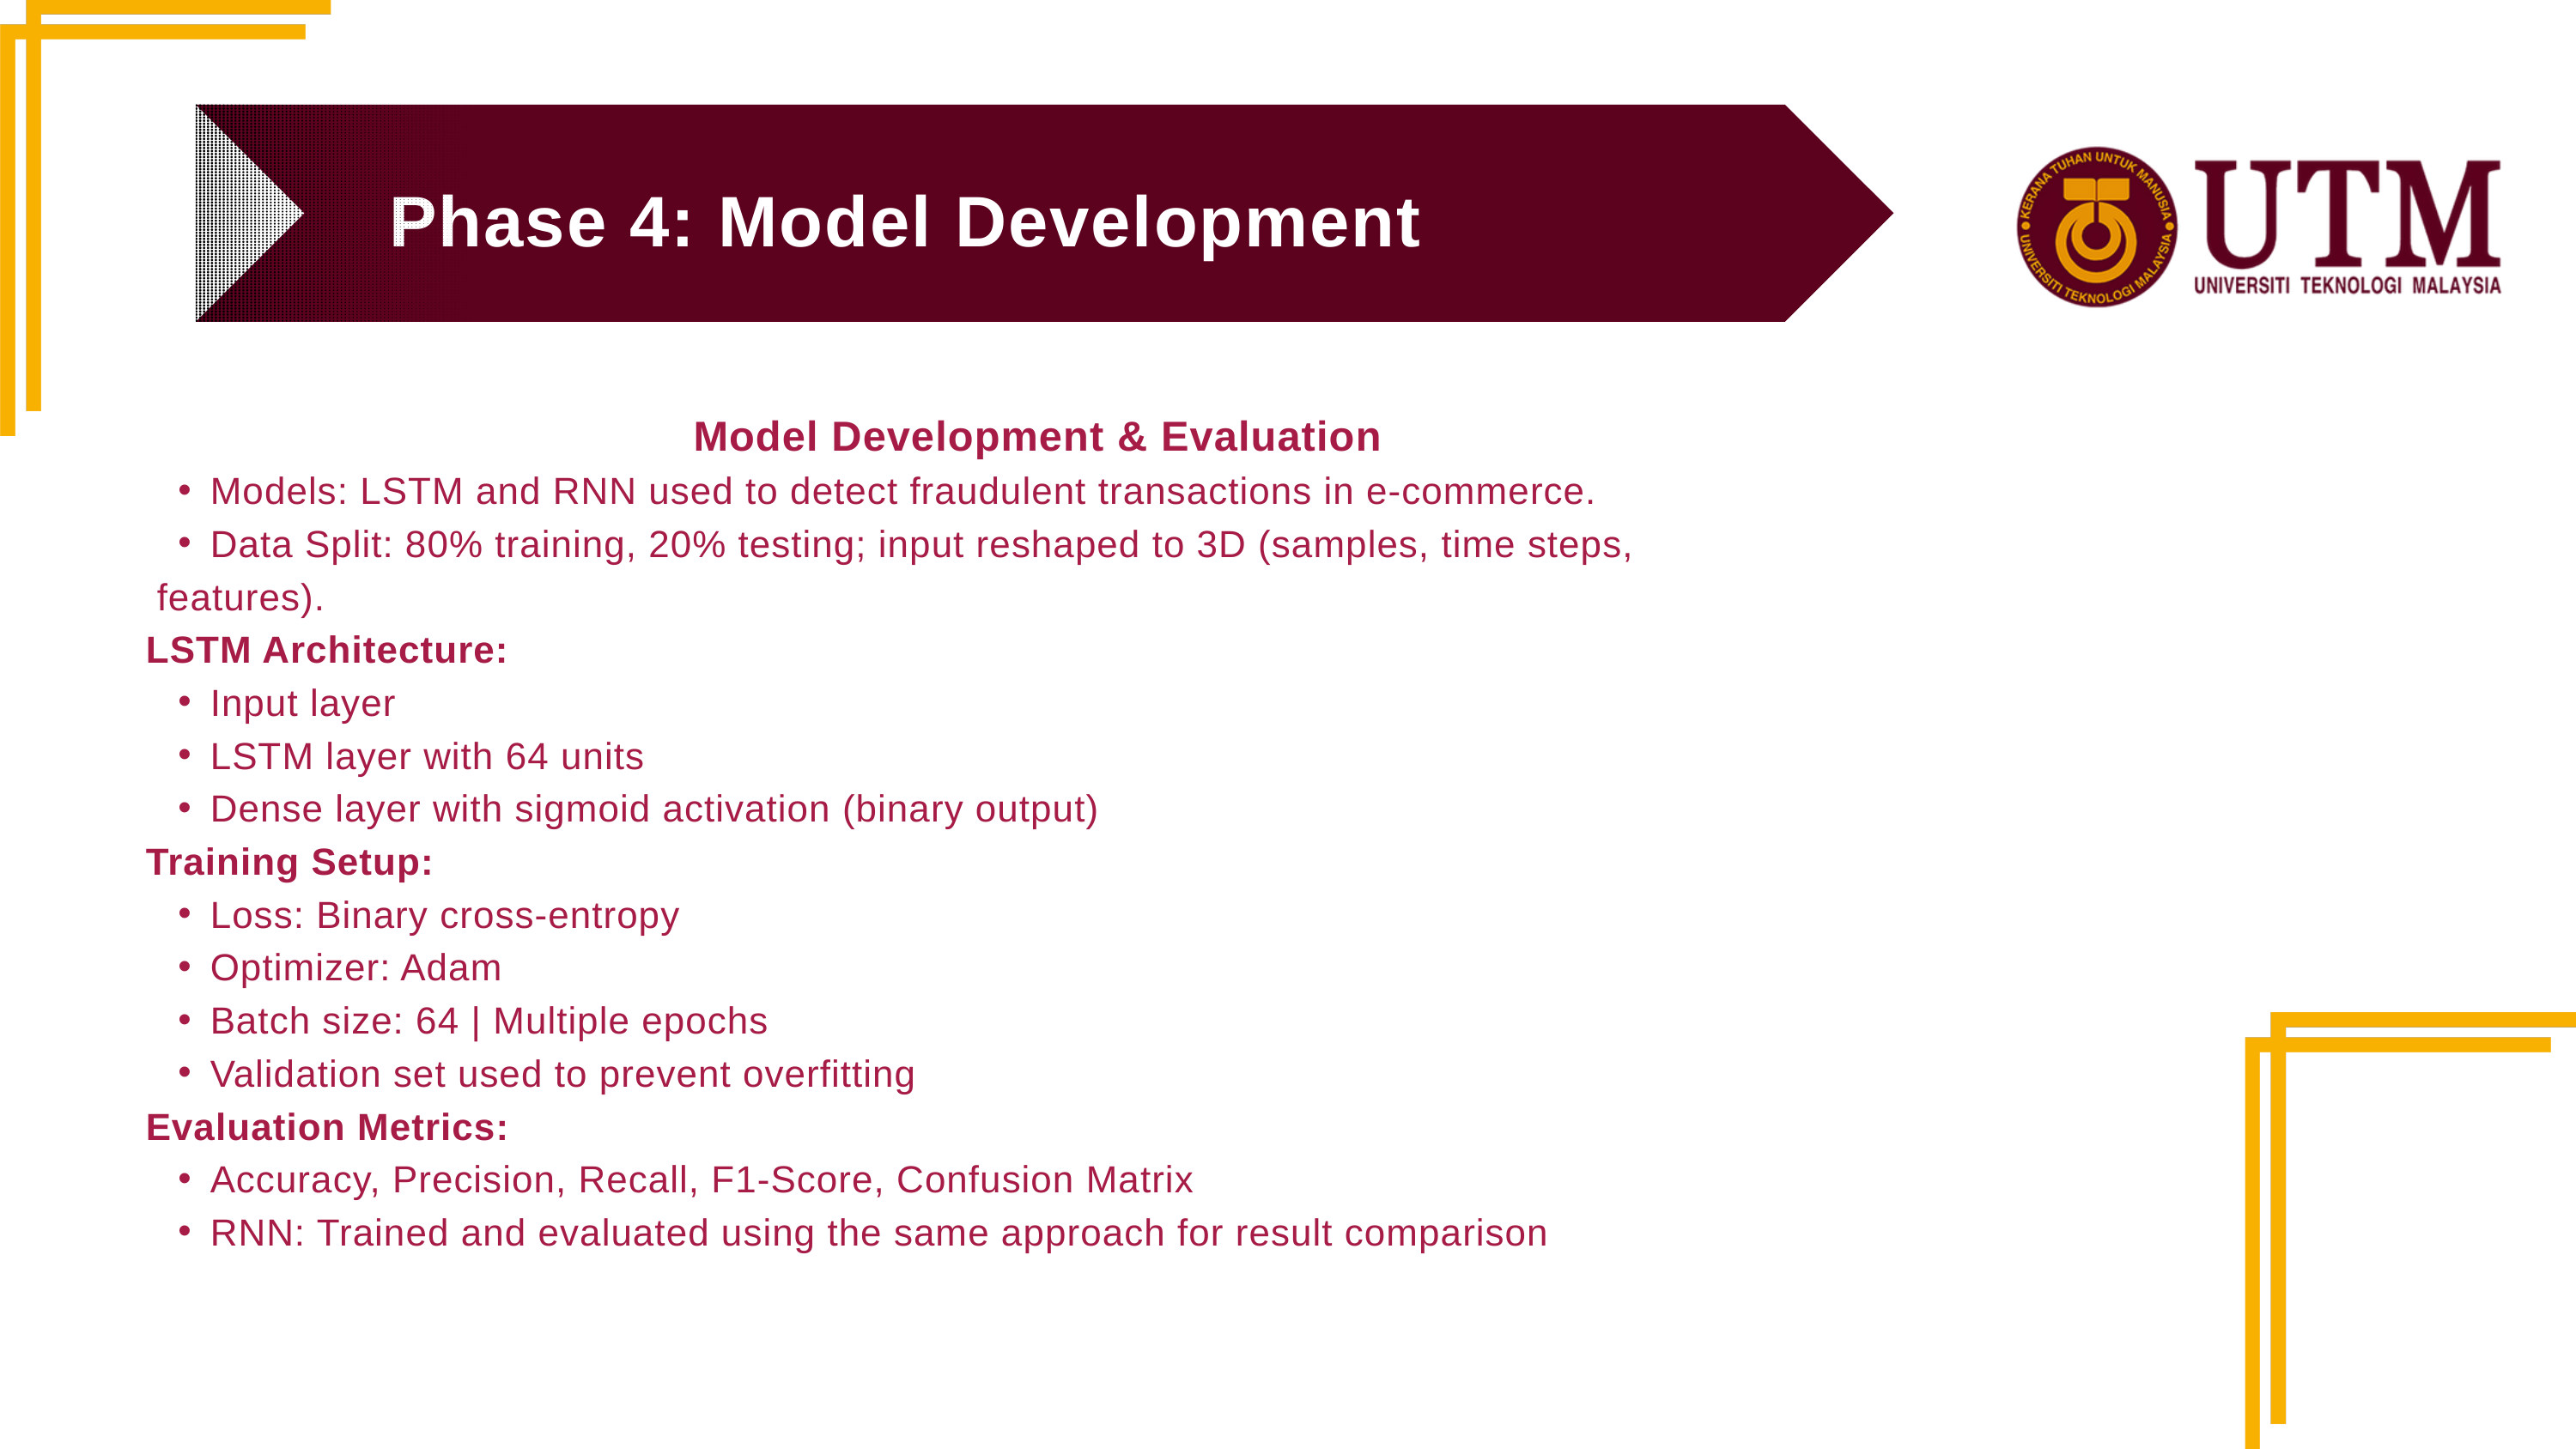

Phase 4: Model Development
This research framework includes the following steps:

Model Development & Evaluation
Models: LSTM and RNN used to detect fraudulent transactions in e-commerce.
Data Split: 80% training, 20% testing; input reshaped to 3D (samples, time steps,
 features).
LSTM Architecture:
Input layer
LSTM layer with 64 units
Dense layer with sigmoid activation (binary output)
Training Setup:
Loss: Binary cross-entropy
Optimizer: Adam
Batch size: 64 | Multiple epochs
Validation set used to prevent overfitting
Evaluation Metrics:
Accuracy, Precision, Recall, F1-Score, Confusion Matrix
RNN: Trained and evaluated using the same approach for result comparison